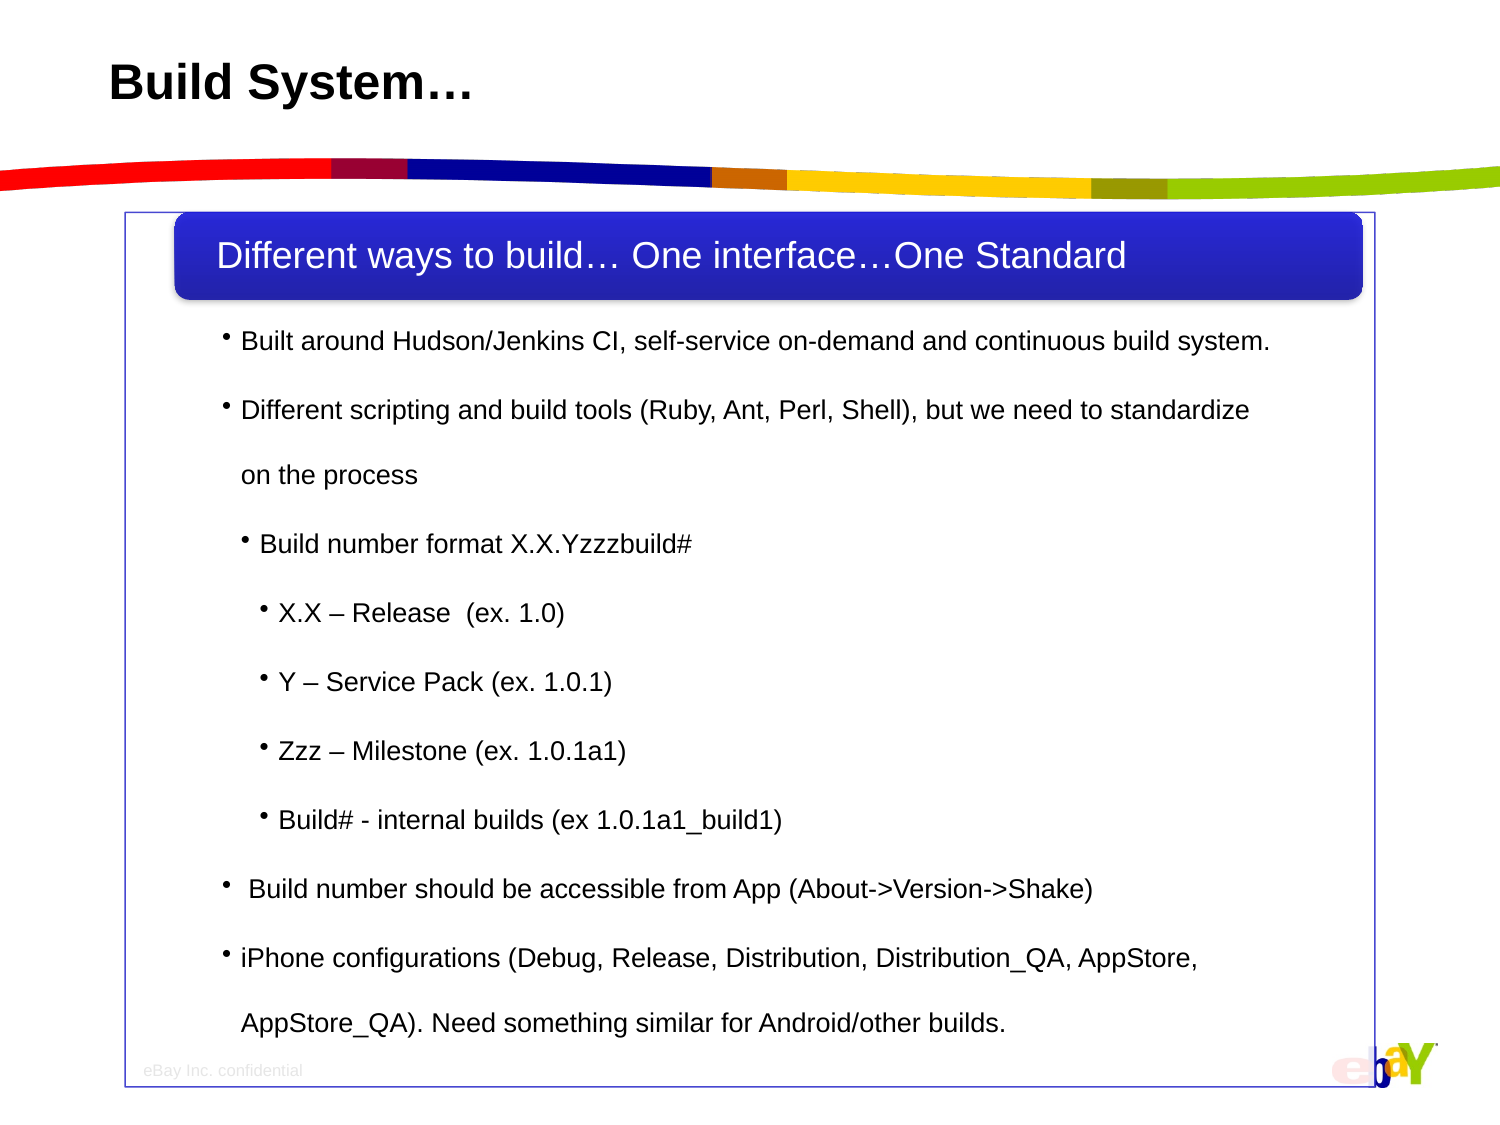

# Build System…
Built around Hudson/Jenkins CI, self-service on-demand and continuous build system.
Different scripting and build tools (Ruby, Ant, Perl, Shell), but we need to standardize on the process
Build number format X.X.Yzzzbuild#
X.X – Release  (ex. 1.0)
Y – Service Pack (ex. 1.0.1)
Zzz – Milestone (ex. 1.0.1a1)
Build# - internal builds (ex 1.0.1a1_build1)
 Build number should be accessible from App (About->Version->Shake)
iPhone configurations (Debug, Release, Distribution, Distribution_QA, AppStore, AppStore_QA). Need something similar for Android/other builds.
Different ways to build… One interface…One Standard